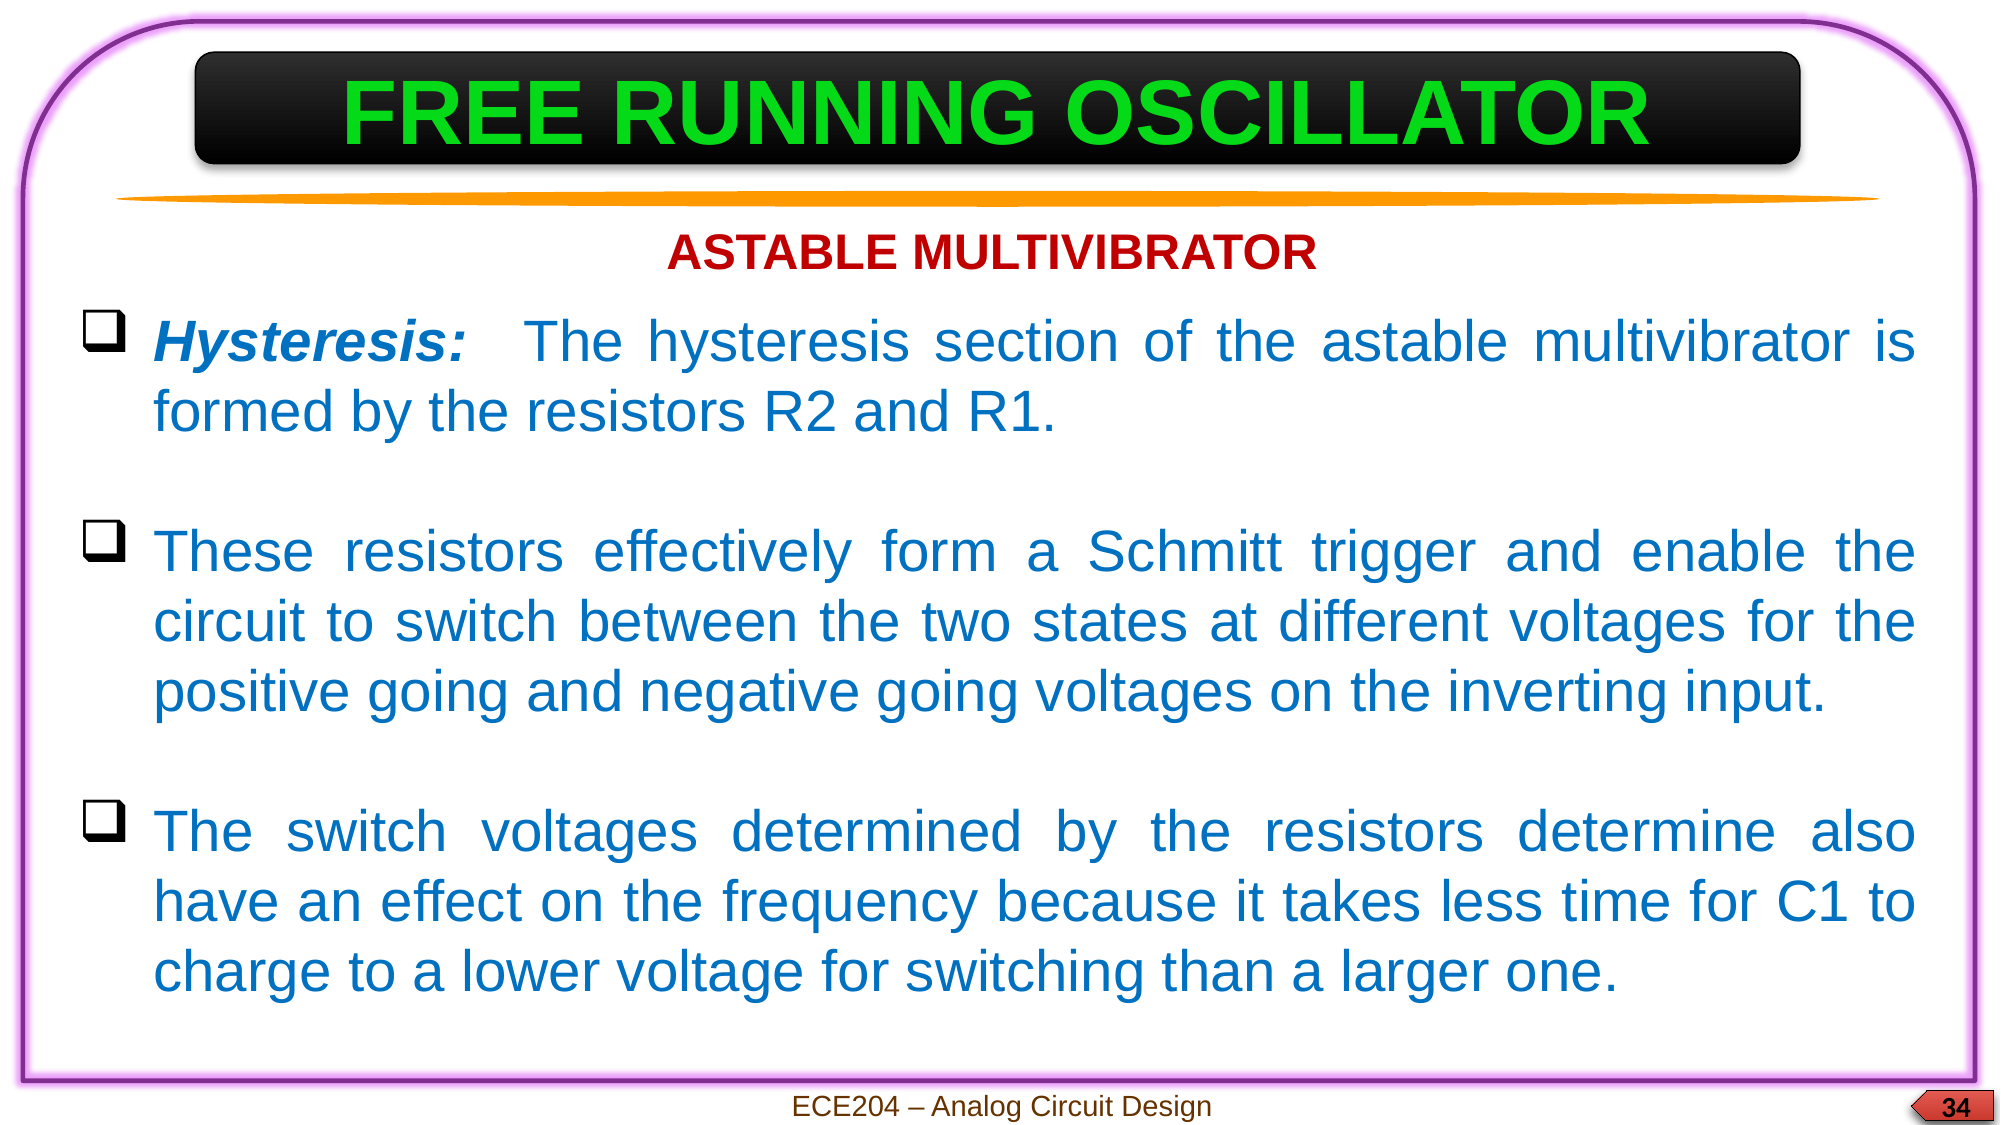

FREE RUNNING OSCILLATOR

ASTABLE MULTIVIBRATOR
Hysteresis:   The hysteresis section of the astable multivibrator is formed by the resistors R2 and R1.

These resistors effectively form a Schmitt trigger and enable the circuit to switch between the two states at different voltages for the positive going and negative going voltages on the inverting input.

The switch voltages determined by the resistors determine also have an effect on the frequency because it takes less time for C1 to charge to a lower voltage for switching than a larger one.
ECE204 – Analog Circuit Design

34